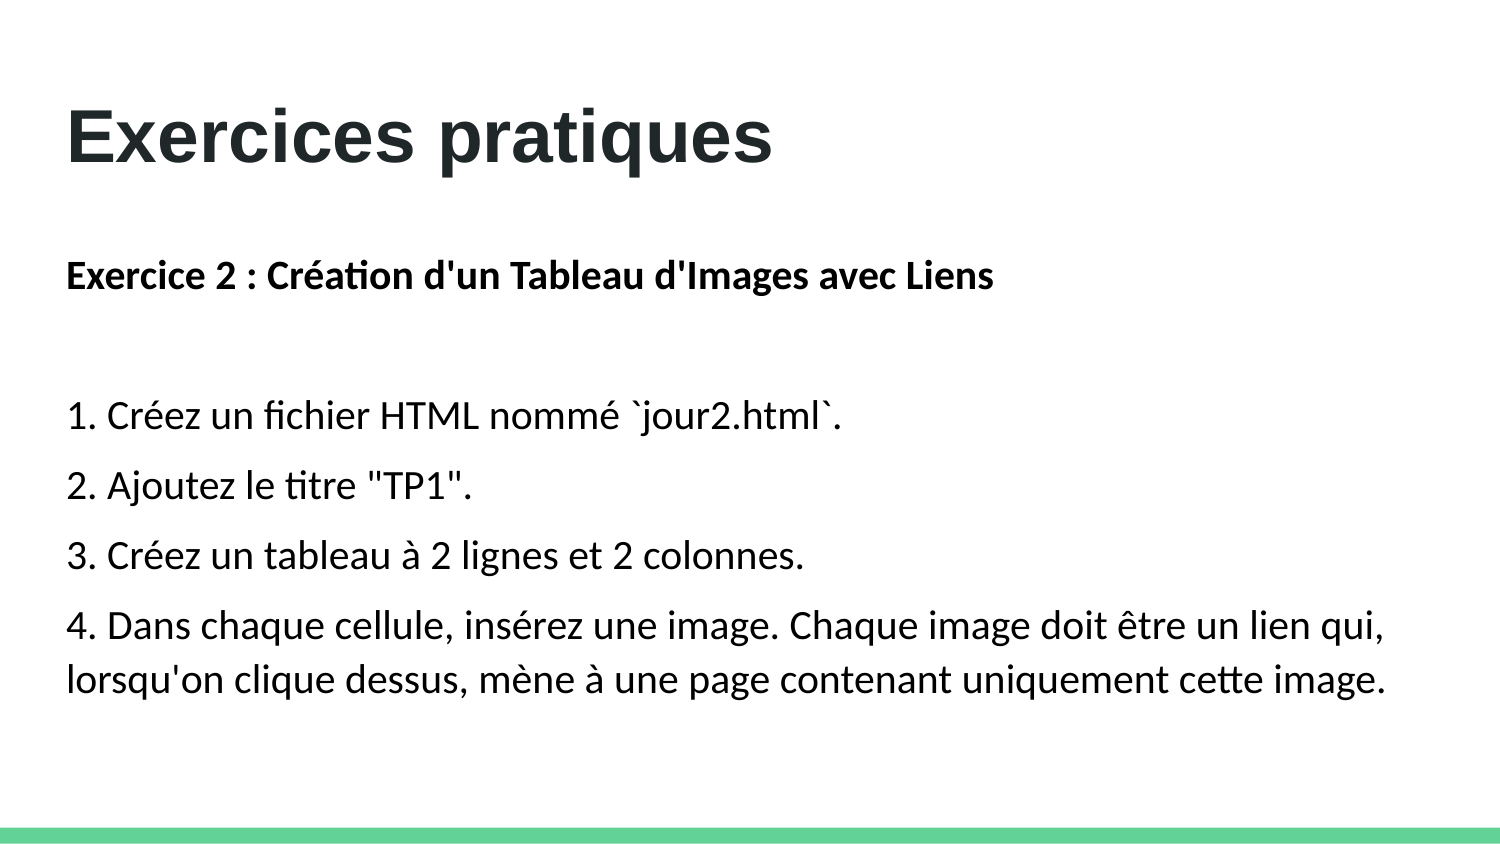

# Exercices pratiques
Exercice 2 : Création d'un Tableau d'Images avec Liens

1. Créez un fichier HTML nommé `jour2.html`.
2. Ajoutez le titre "TP1".
3. Créez un tableau à 2 lignes et 2 colonnes.
4. Dans chaque cellule, insérez une image. Chaque image doit être un lien qui, lorsqu'on clique dessus, mène à une page contenant uniquement cette image.